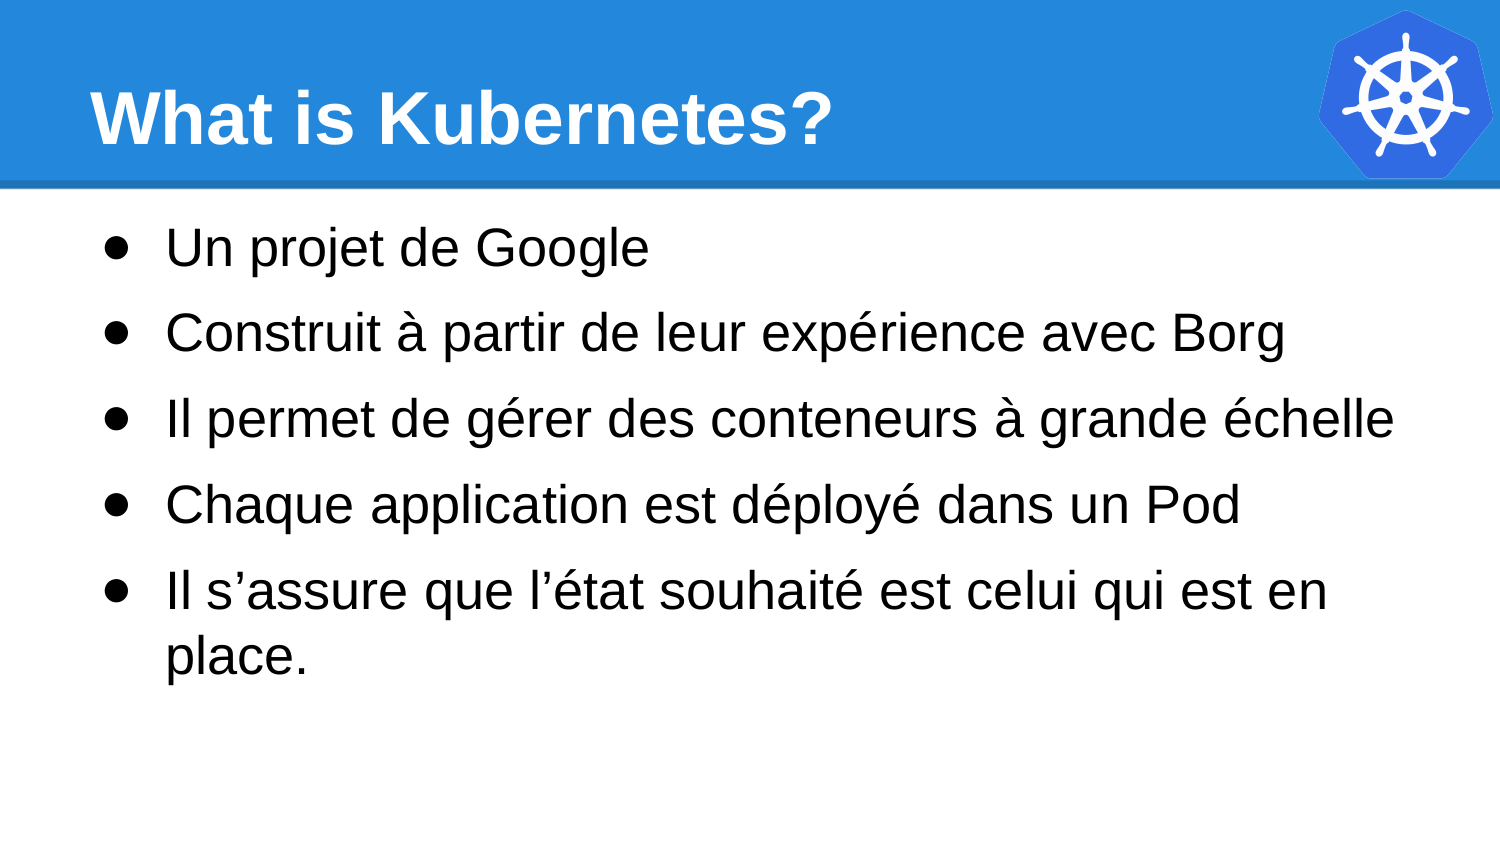

# What is Kubernetes?
Un projet de Google
Construit à partir de leur expérience avec Borg
Il permet de gérer des conteneurs à grande échelle
Chaque application est déployé dans un Pod
Il s’assure que l’état souhaité est celui qui est en place.